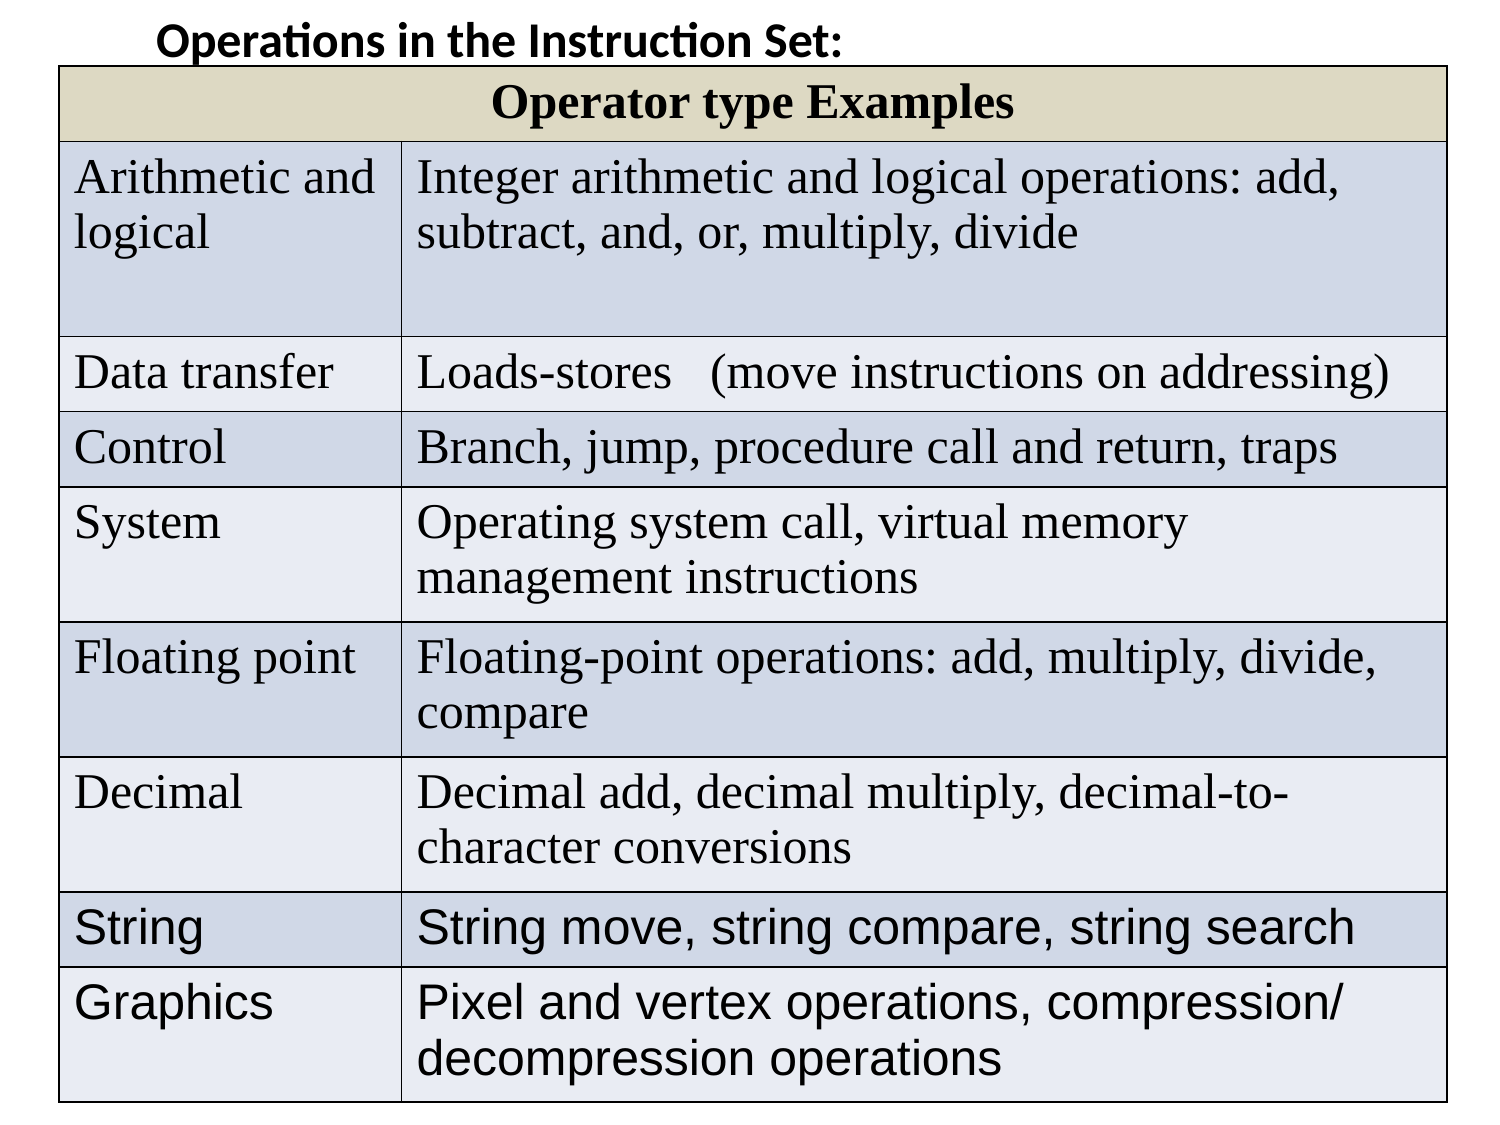

Operations in the Instruction Set:

| Operator type Examples |  |
| --- | --- |
| Arithmetic and logical | Integer arithmetic and logical operations: add, subtract, and, or, multiply, divide |
| Data transfer | Loads-stores (move instructions on addressing) |
| Control | Branch, jump, procedure call and return, traps |
| System | Operating system call, virtual memory management instructions |
| Floating point | Floating-point operations: add, multiply, divide, compare |
| Decimal | Decimal add, decimal multiply, decimal-to-character conversions |
| String | String move, string compare, string search |
| Graphics | Pixel and vertex operations, compression/ decompression operations |

44